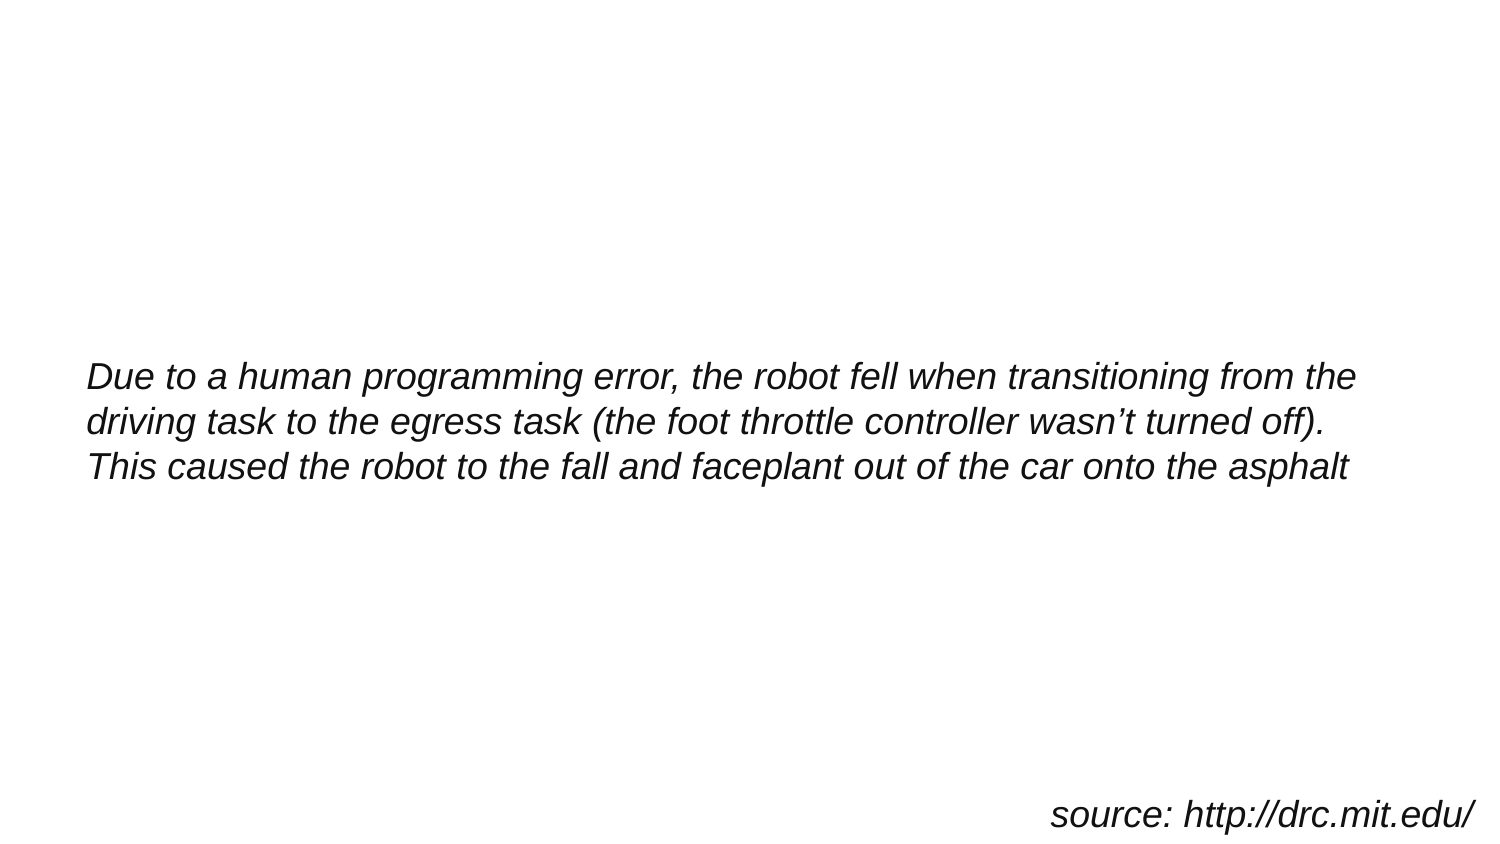

#
Due to a human programming error, the robot fell when transitioning from the driving task to the egress task (the foot throttle controller wasn’t turned off). This caused the robot to the fall and faceplant out of the car onto the asphalt
source: http://drc.mit.edu/